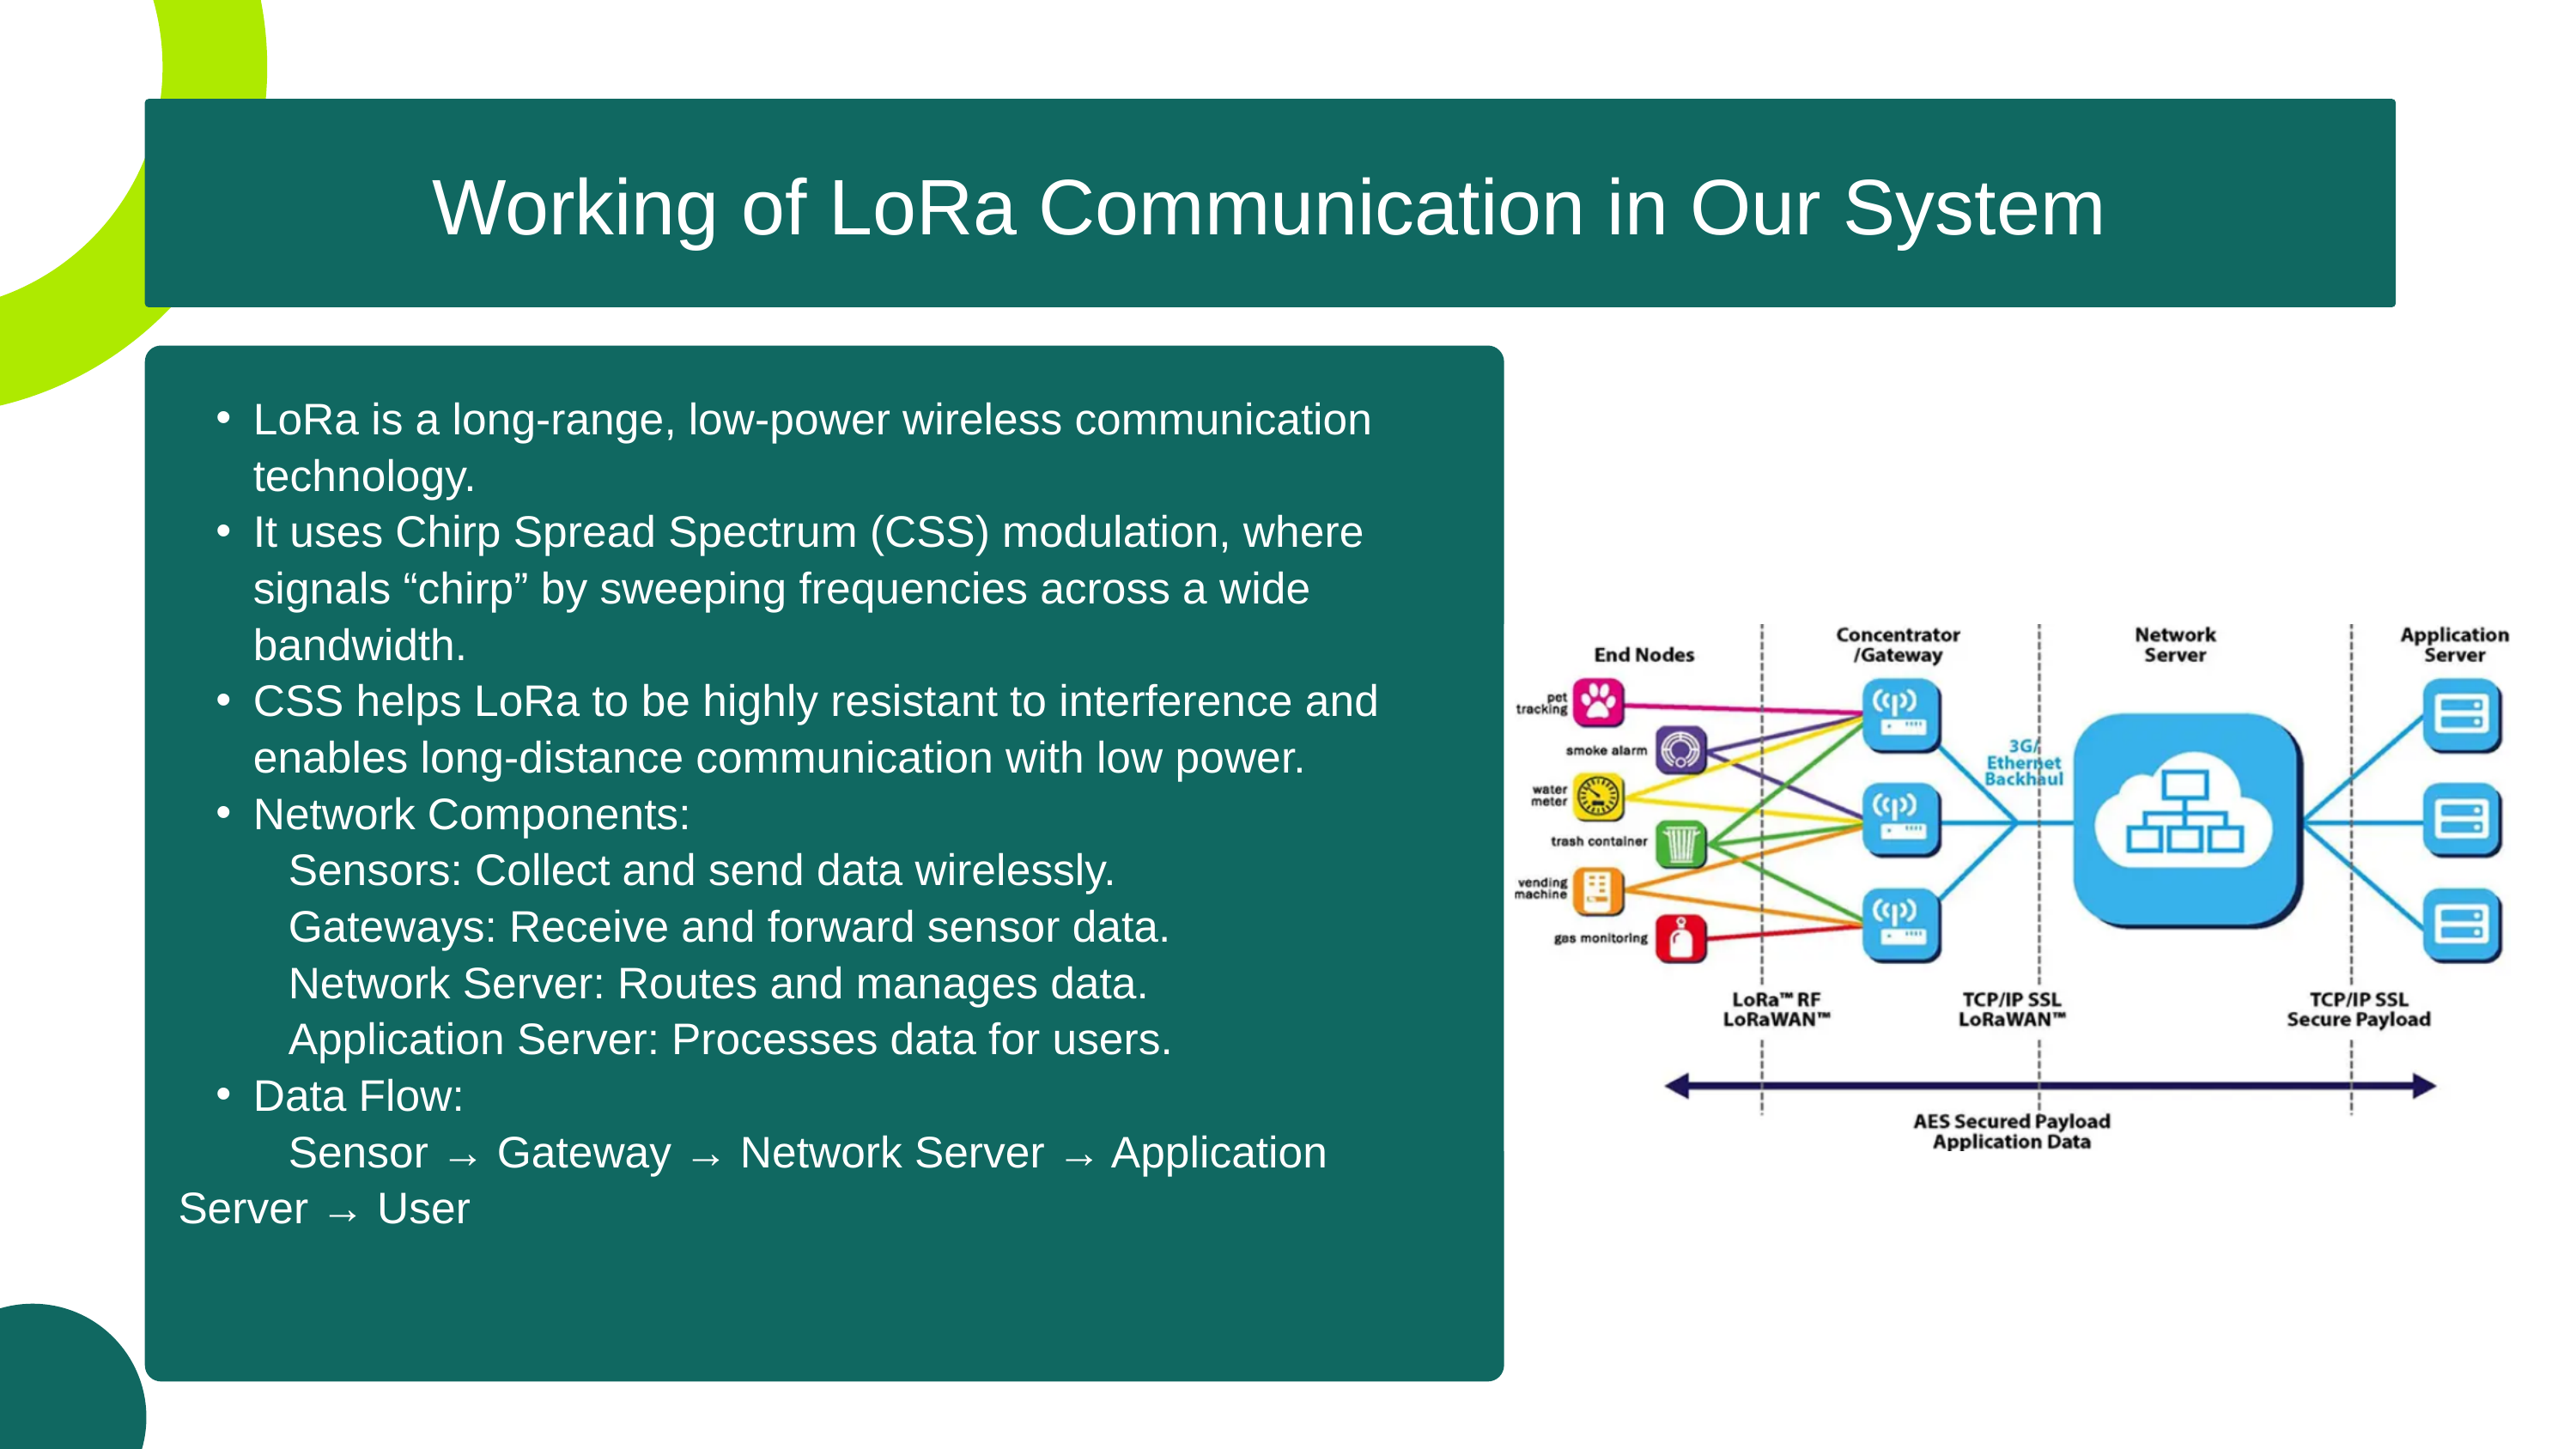

Working of LoRa Communication in Our System

LoRa is a long-range, low-power wireless communication technology.
It uses Chirp Spread Spectrum (CSS) modulation, where signals “chirp” by sweeping frequencies across a wide bandwidth.
CSS helps LoRa to be highly resistant to interference and enables long-distance communication with low power.
Network Components:
         Sensors: Collect and send data wirelessly.
         Gateways: Receive and forward sensor data.
         Network Server: Routes and manages data.
         Application Server: Processes data for users.
Data Flow:
         Sensor → Gateway → Network Server → Application Server → User